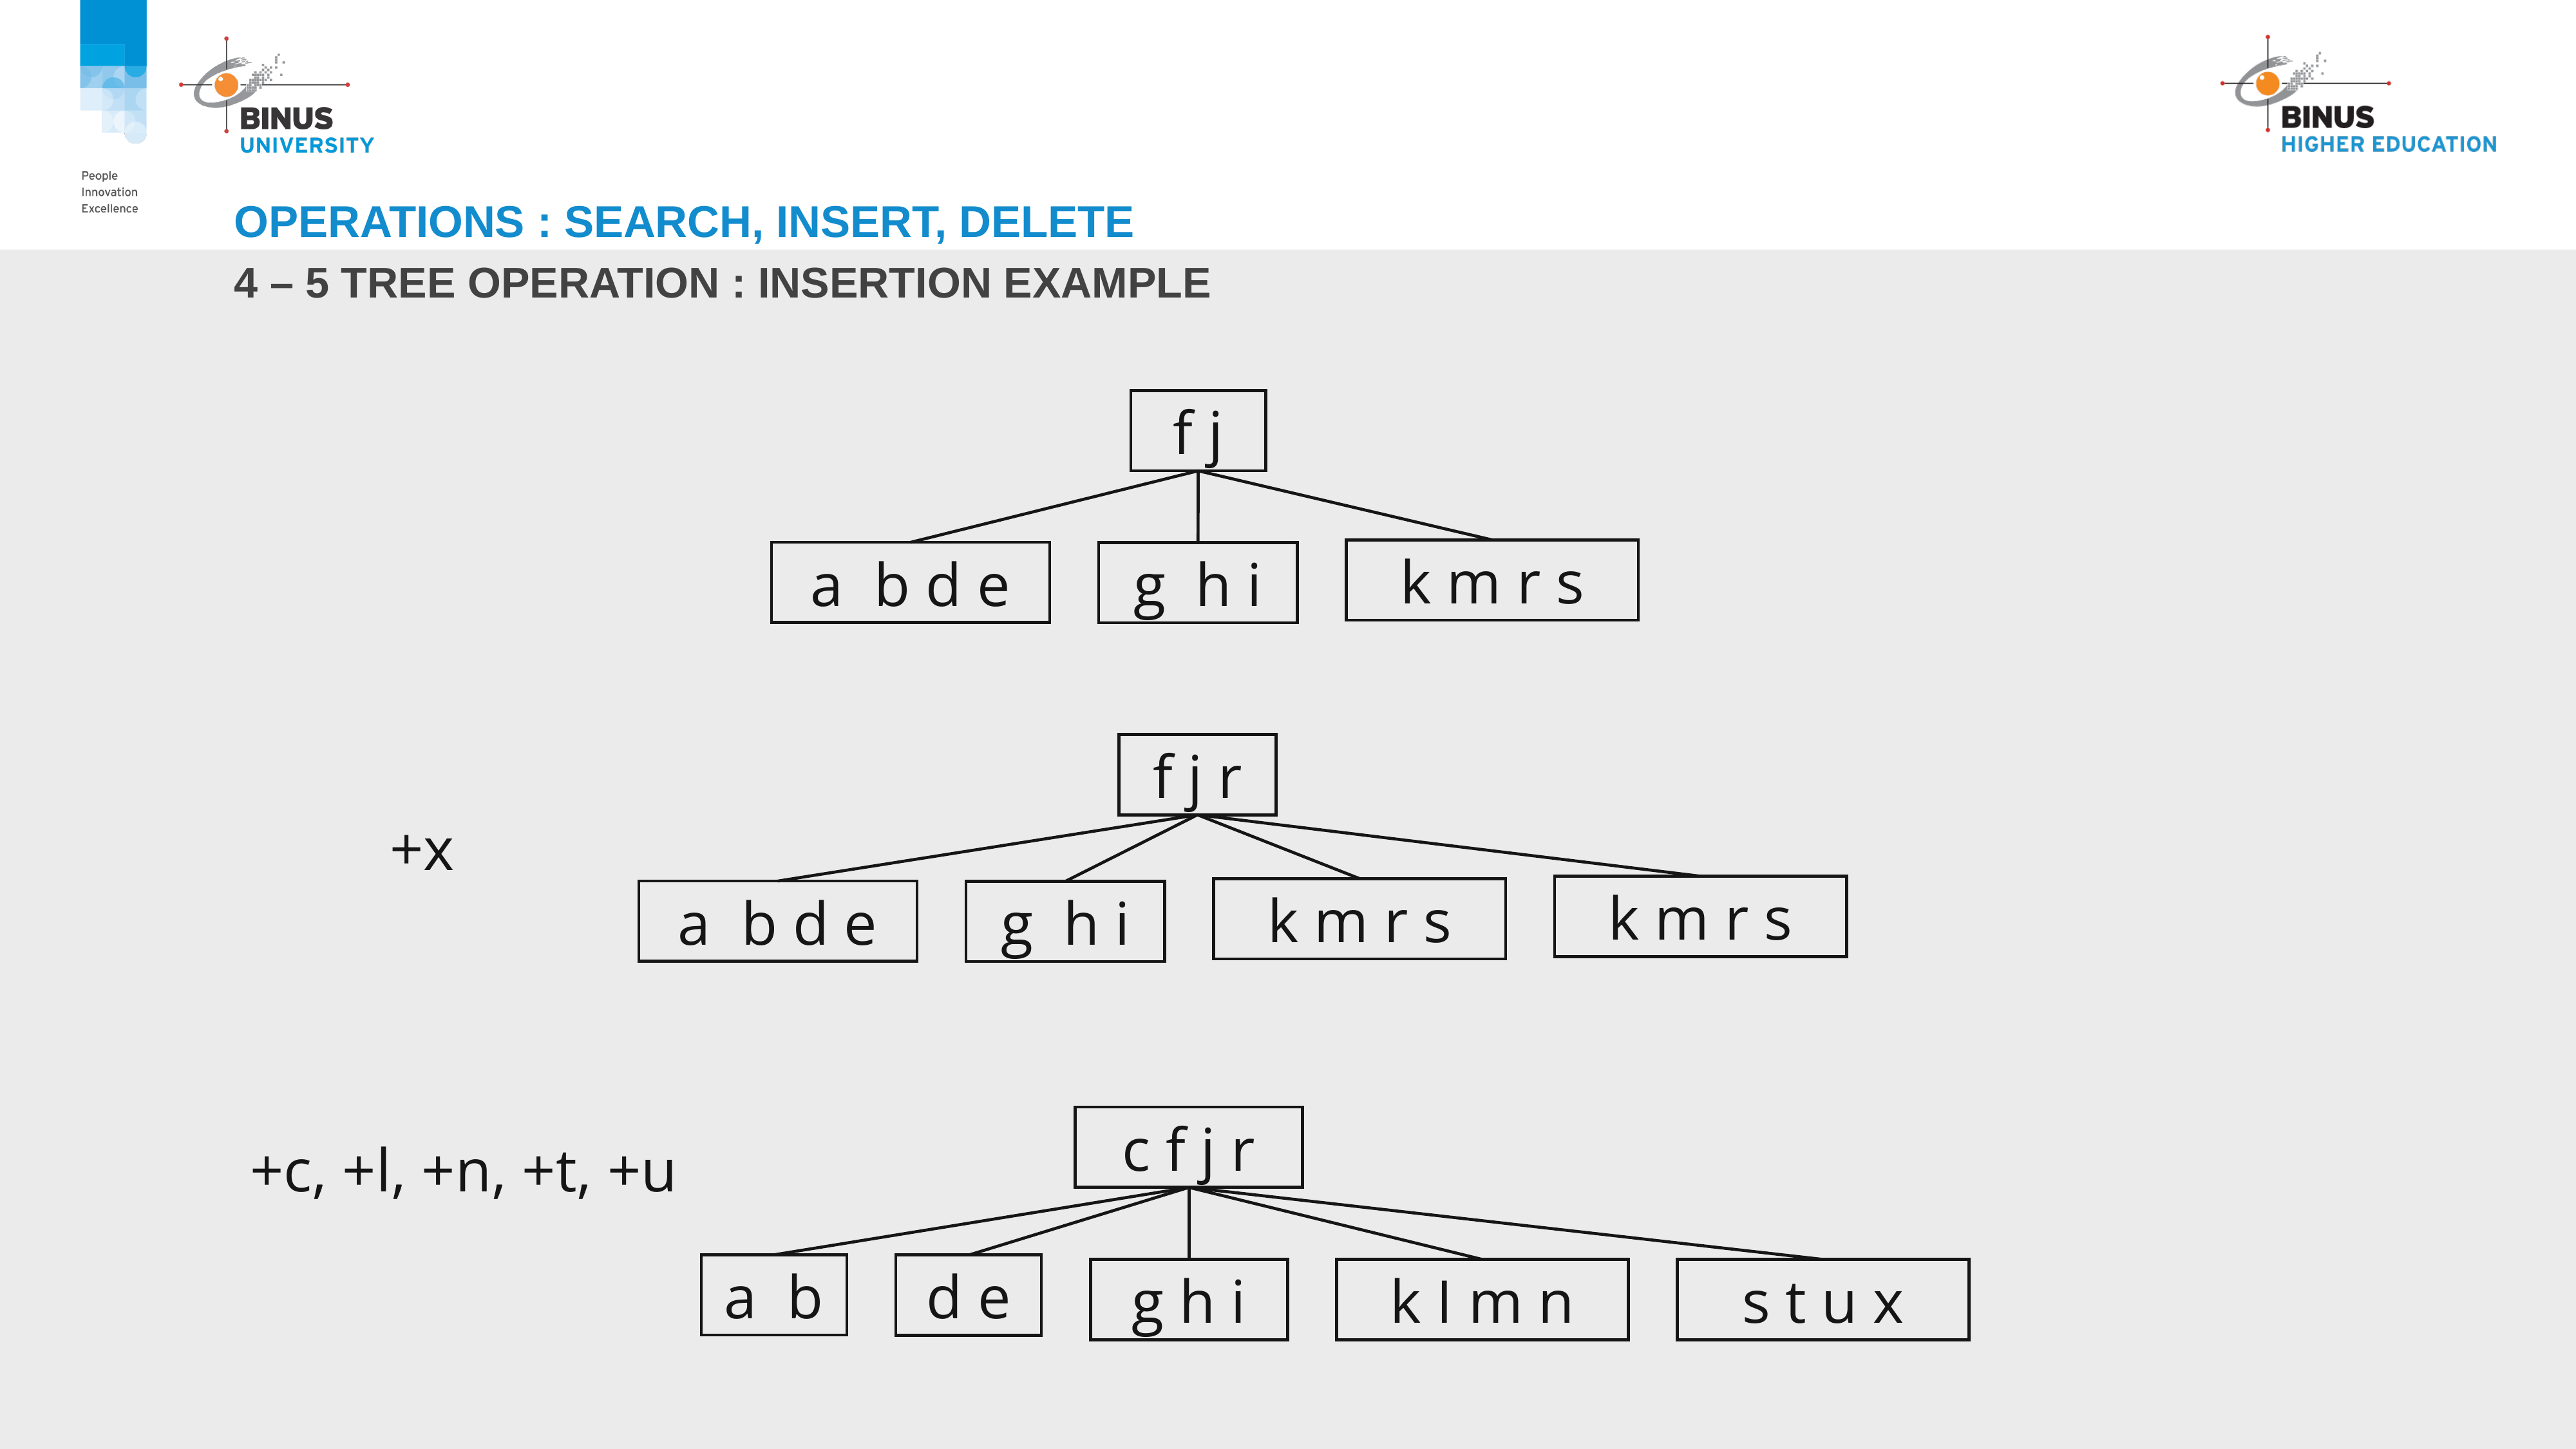

# Operations : Search, Insert, Delete
4 – 5 Tree operation : INSERTION EXAMPLE
f j
k m r s
a  b d e
g  h i
f j r
k m r s
k m r s
a  b d e
g  h i
+x
c f j r
a  b
d e
k I m n
s t u x
g h i
+c, +l, +n, +t, +u